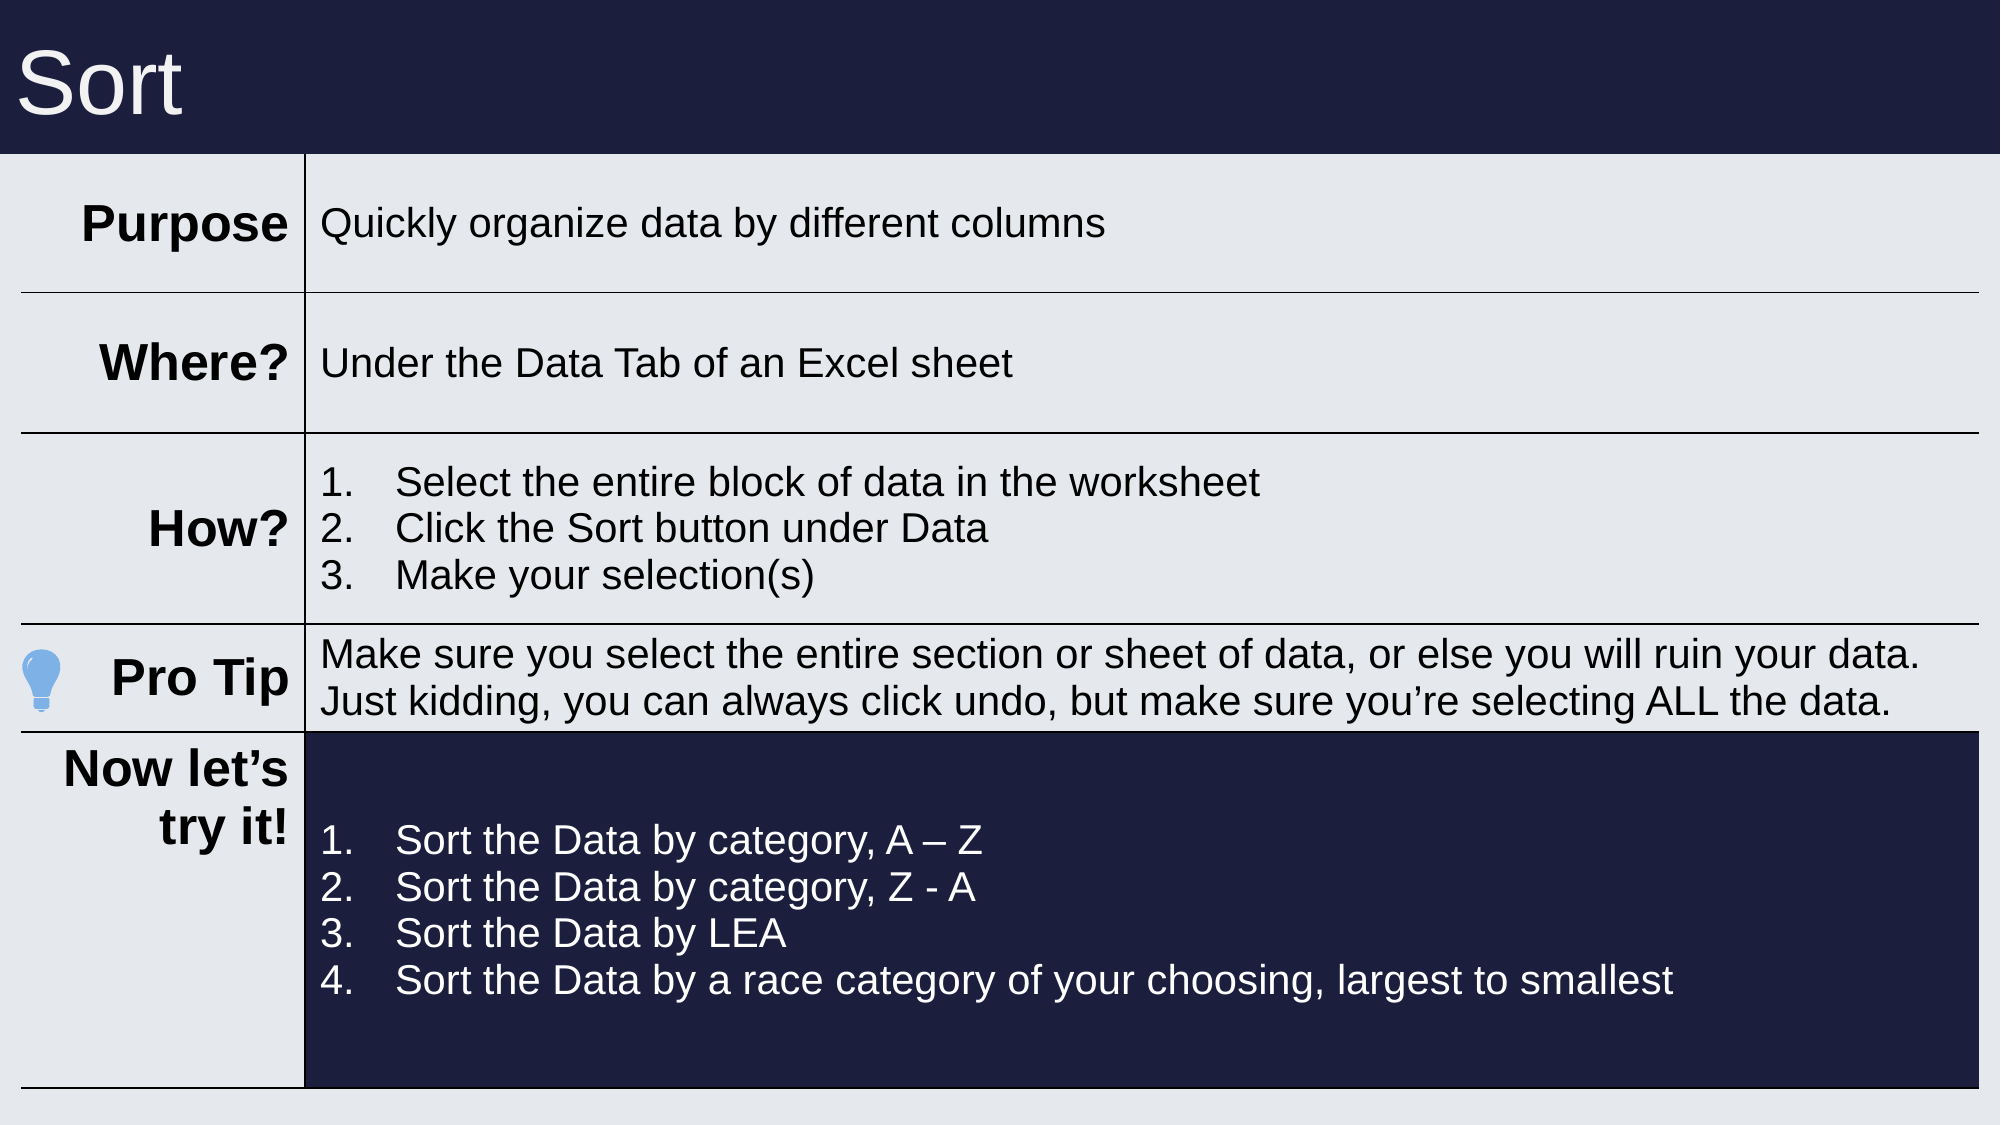

# Sort
| Purpose | Quickly organize data by different columns |
| --- | --- |
| Where? | Under the Data Tab of an Excel sheet |
| How? | Select the entire block of data in the worksheet Click the Sort button under Data Make your selection(s) |
| Pro Tip | Make sure you select the entire section or sheet of data, or else you will ruin your data. Just kidding, you can always click undo, but make sure you’re selecting ALL the data. |
| Now let’s try it! | Sort the Data by category, A – Z Sort the Data by category, Z - A Sort the Data by LEA Sort the Data by a race category of your choosing, largest to smallest |